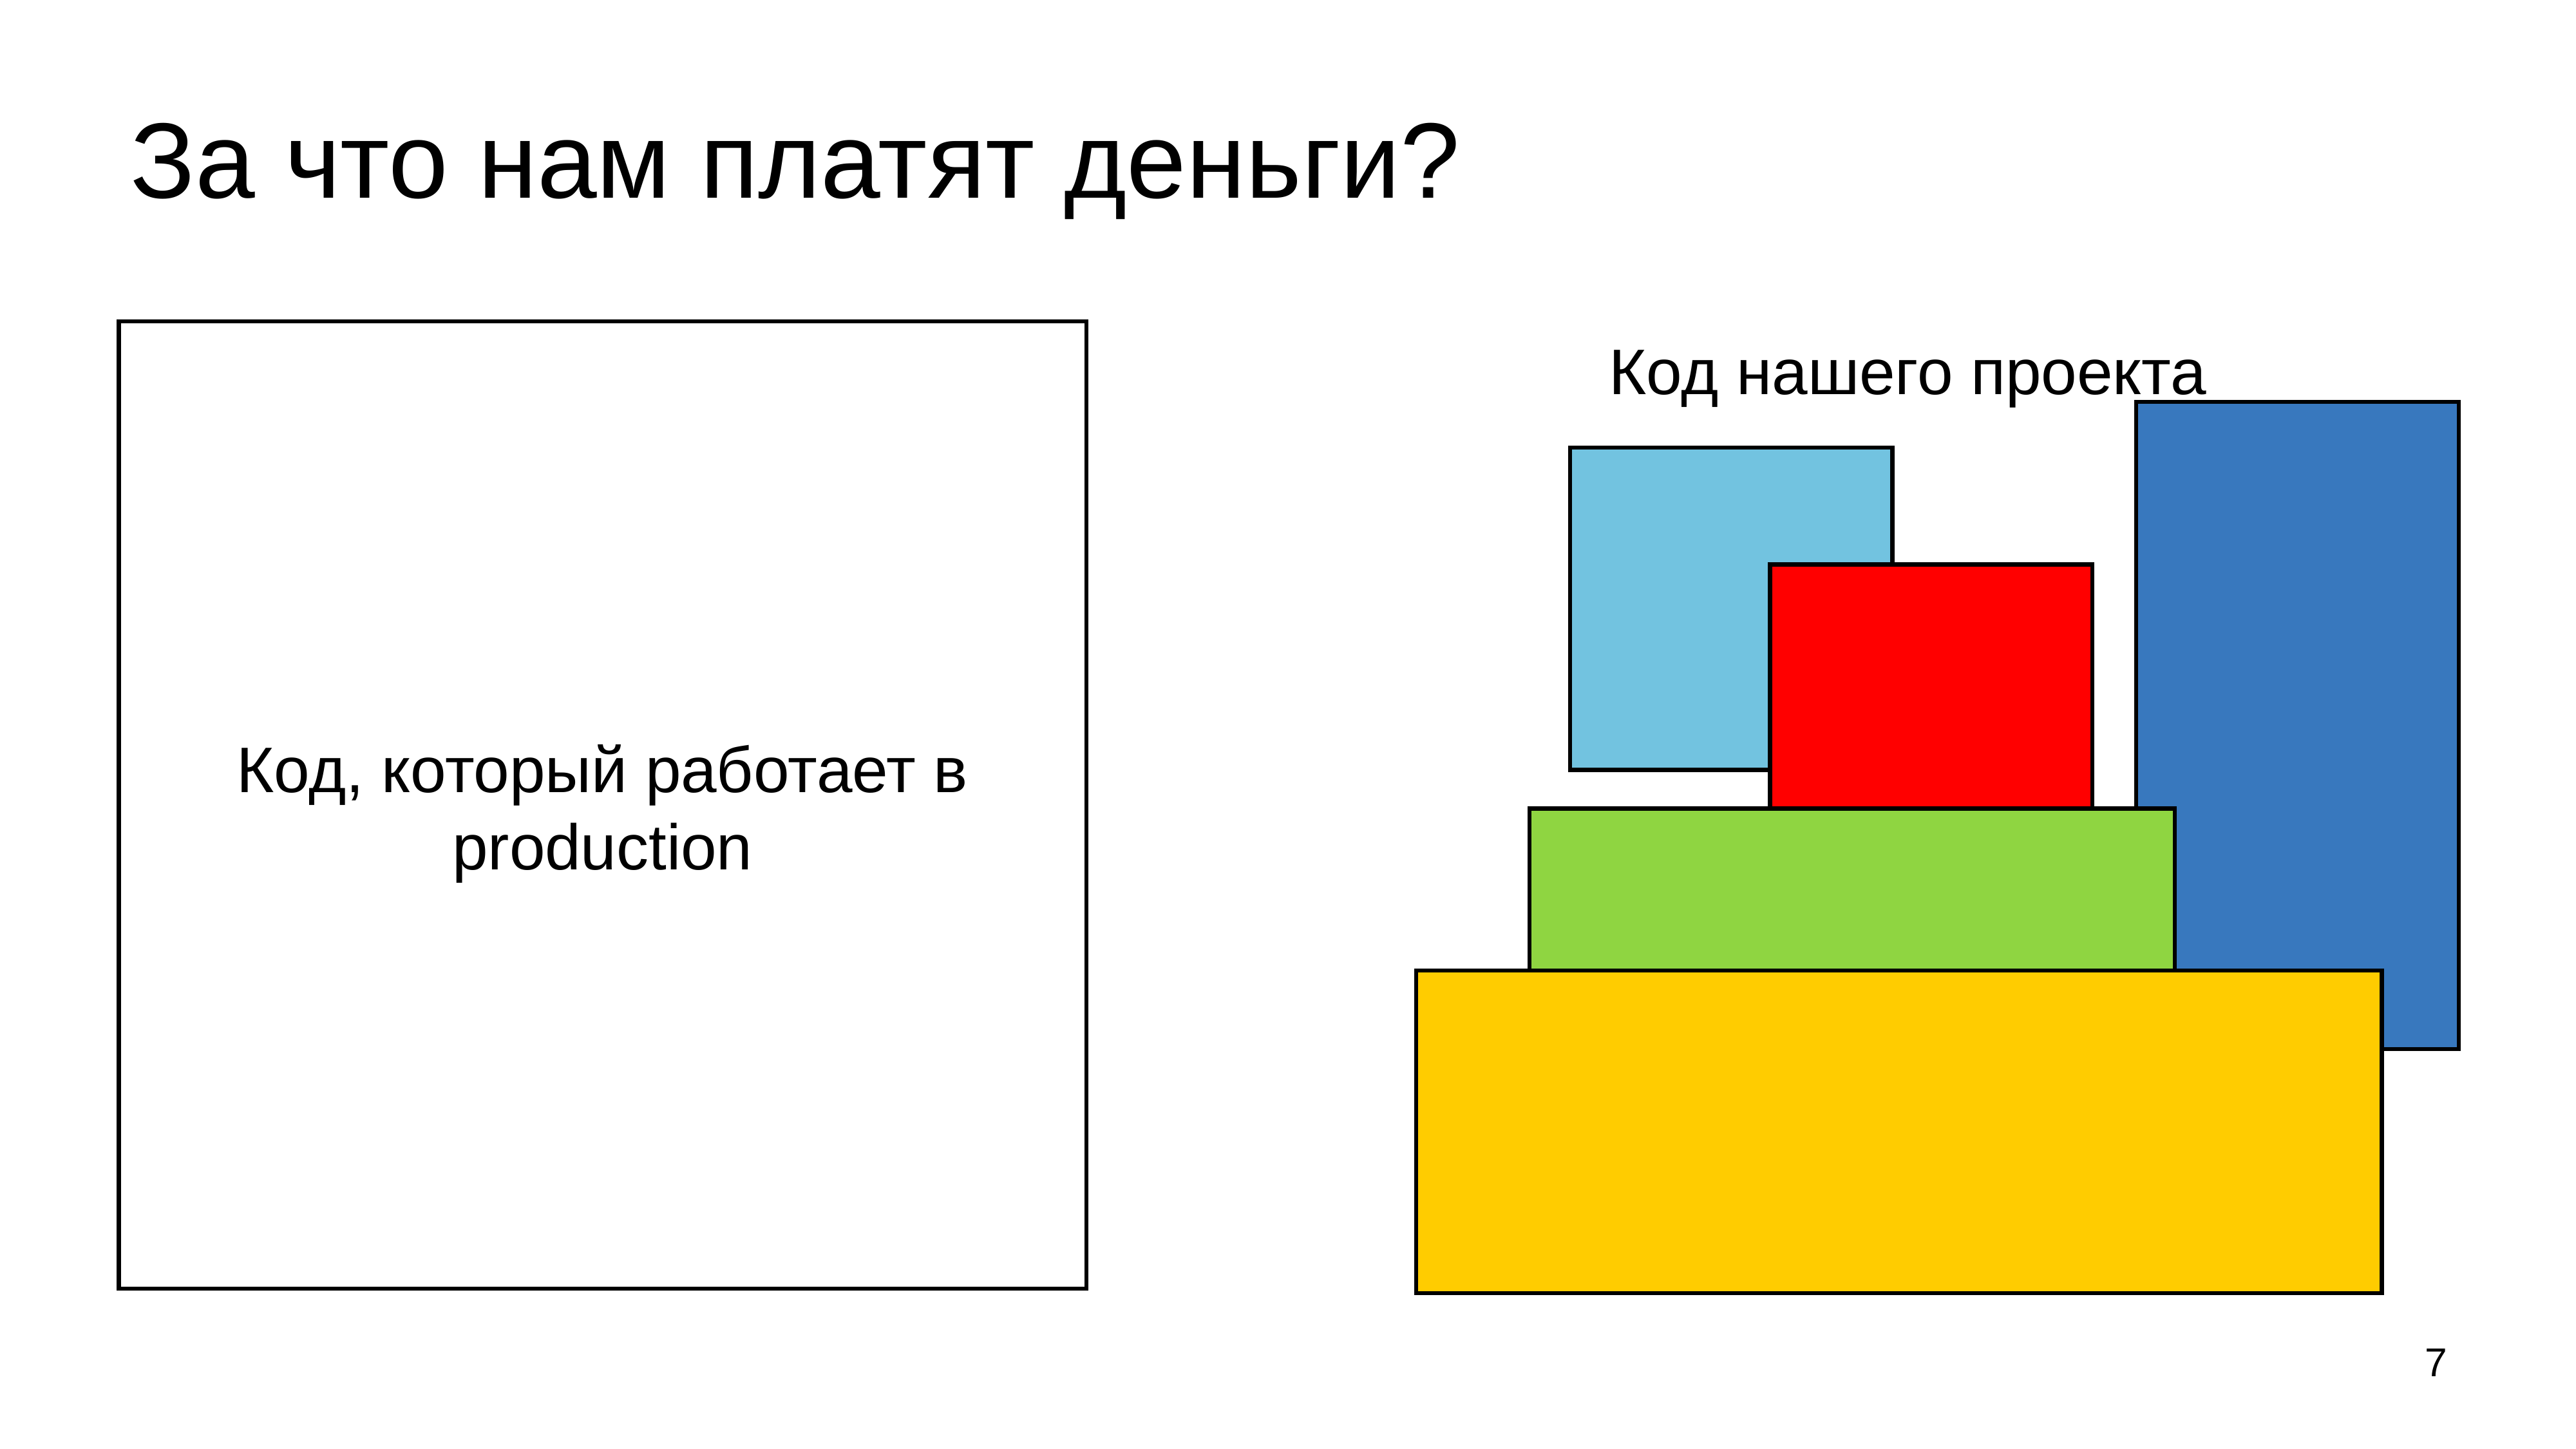

# За что нам платят деньги?
Код, который работает в production
Код нашего проекта

7